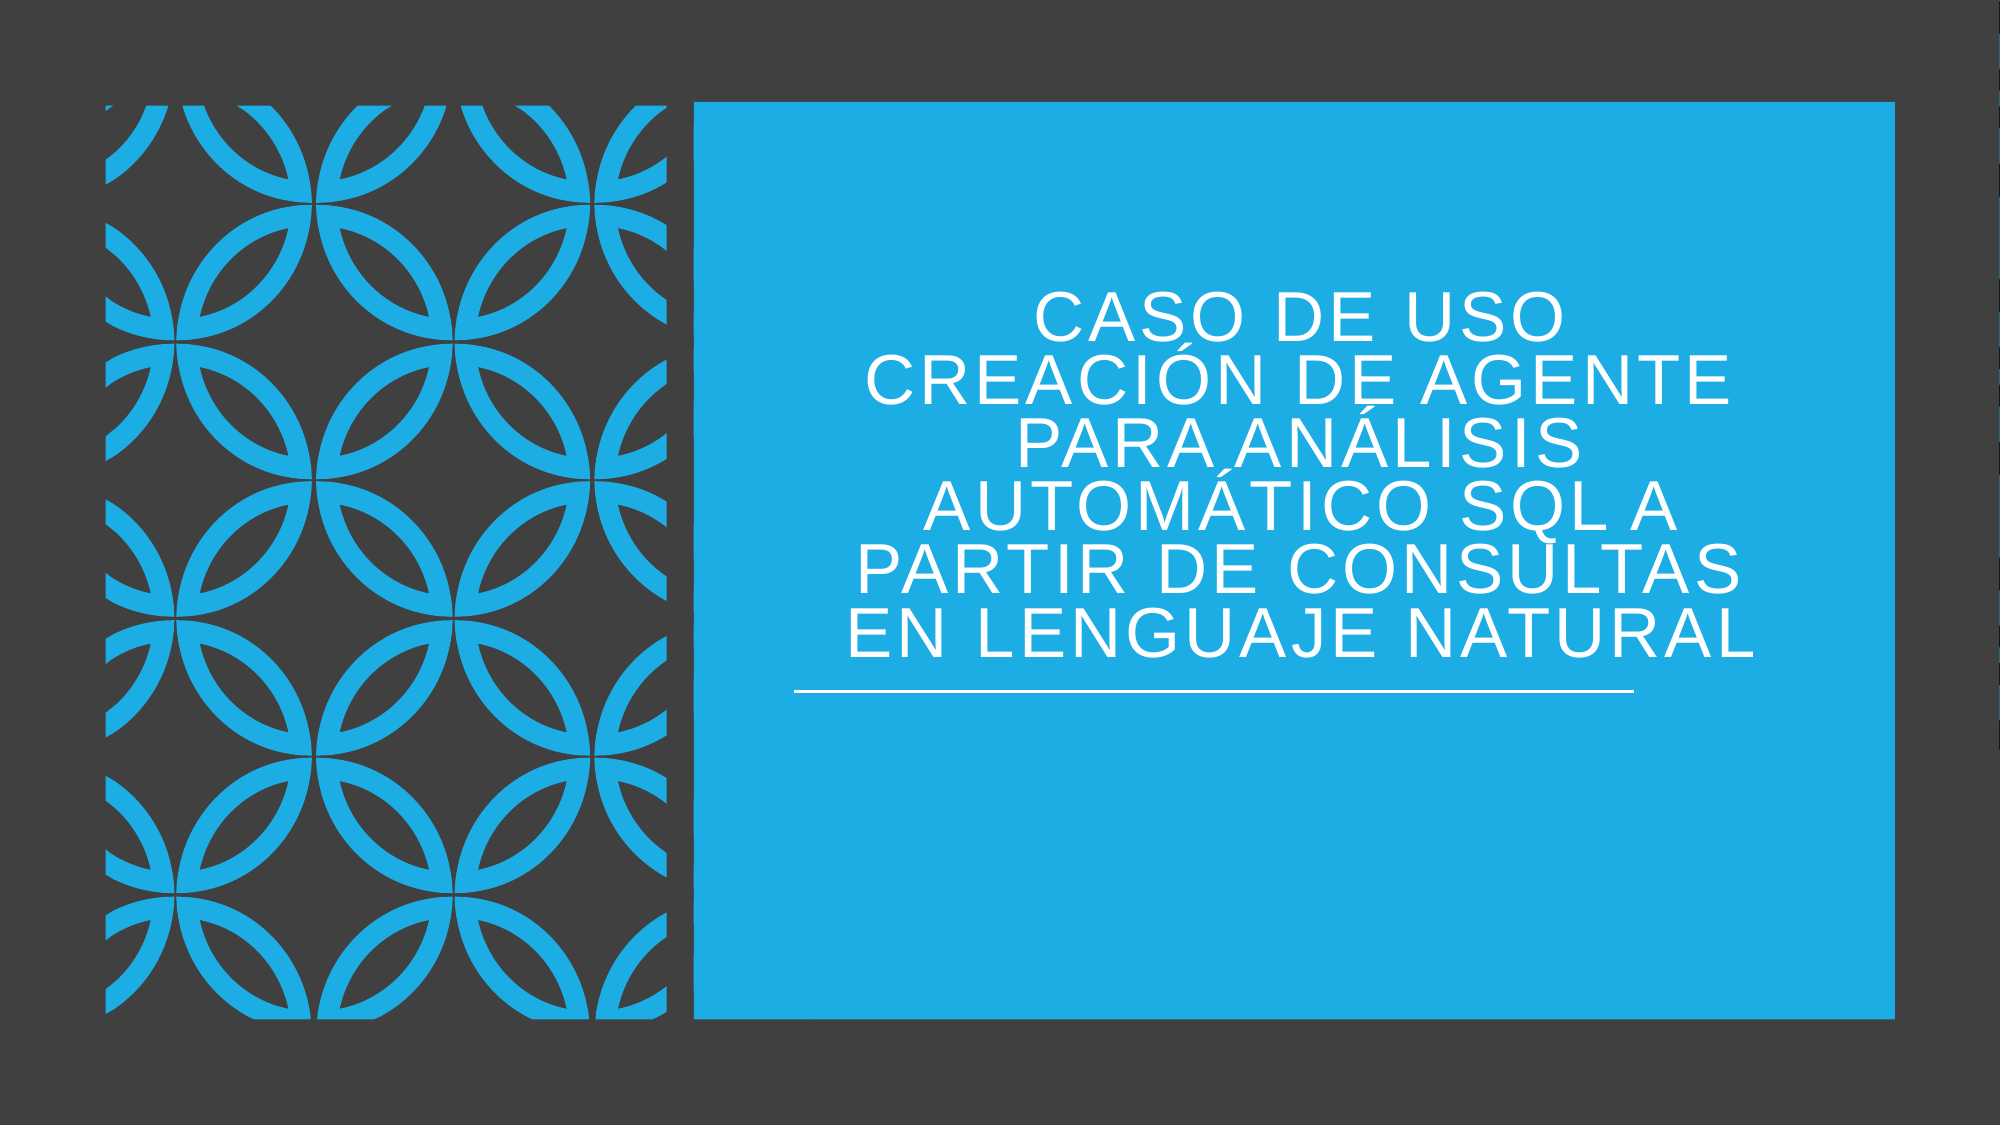

CASO DE USO
Creación de Agente para Análisis automático SQL a partir de consultas en lenguaje natural